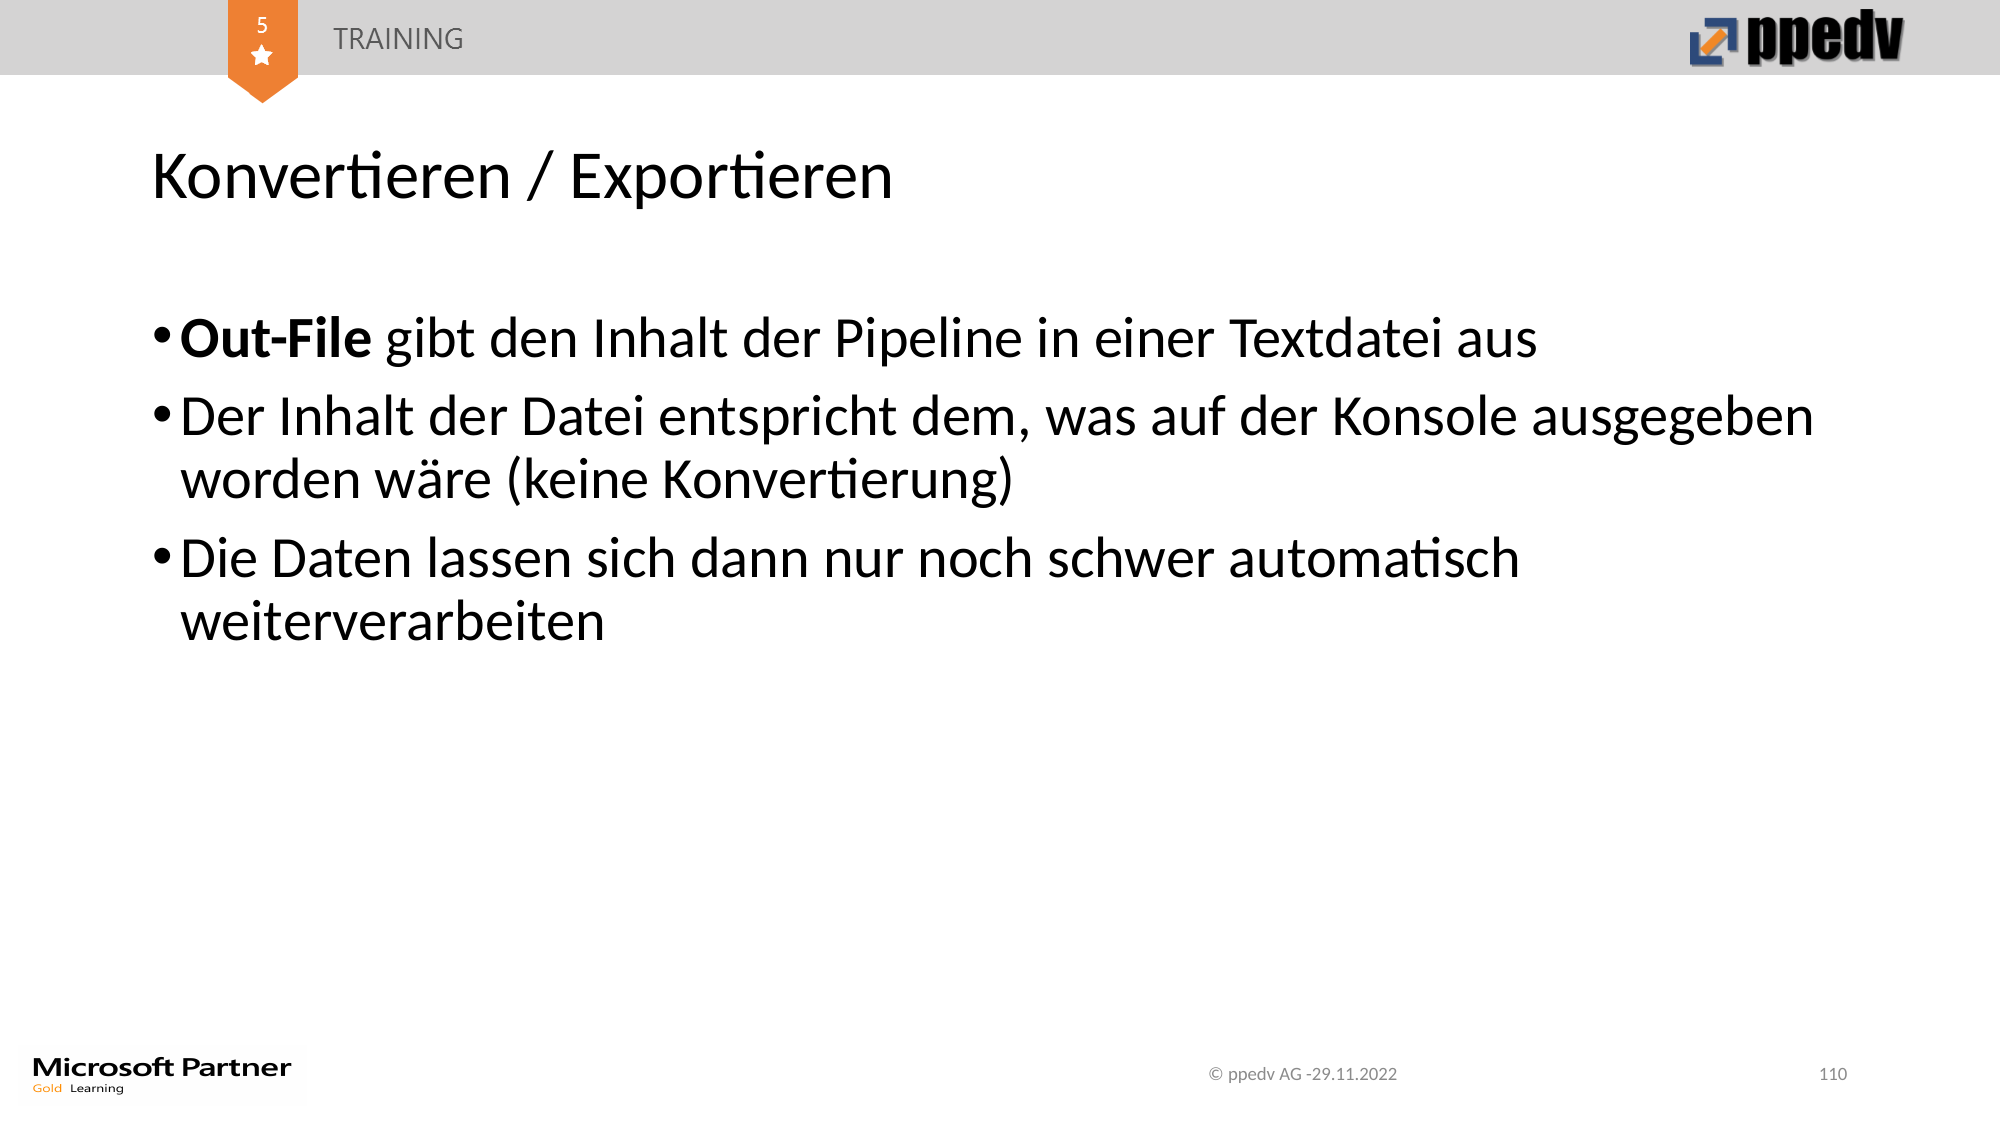

# Konvertieren / Exportieren
Out-File gibt den Inhalt der Pipeline in einer Textdatei aus
Der Inhalt der Datei entspricht dem, was auf der Konsole ausgegeben worden wäre (keine Konvertierung)
Die Daten lassen sich dann nur noch schwer automatisch weiterverarbeiten
© ppedv AG -29.11.2022
110